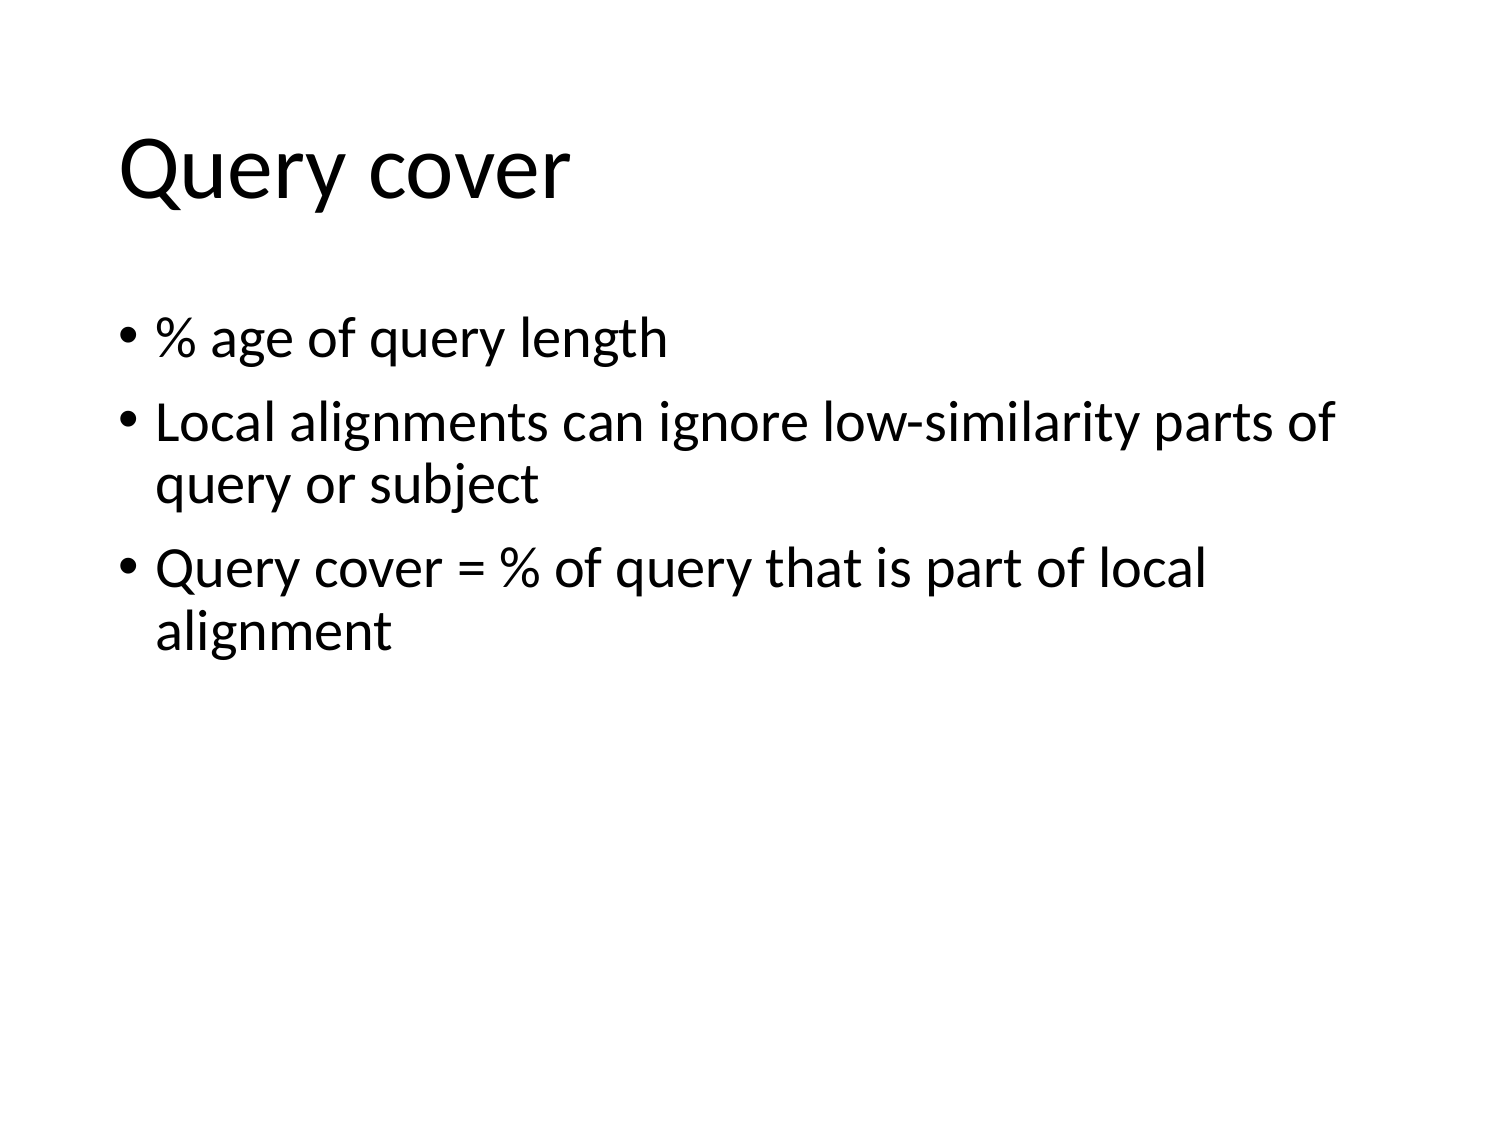

# Query cover
% age of query length
Local alignments can ignore low-similarity parts of query or subject
Query cover = % of query that is part of local alignment